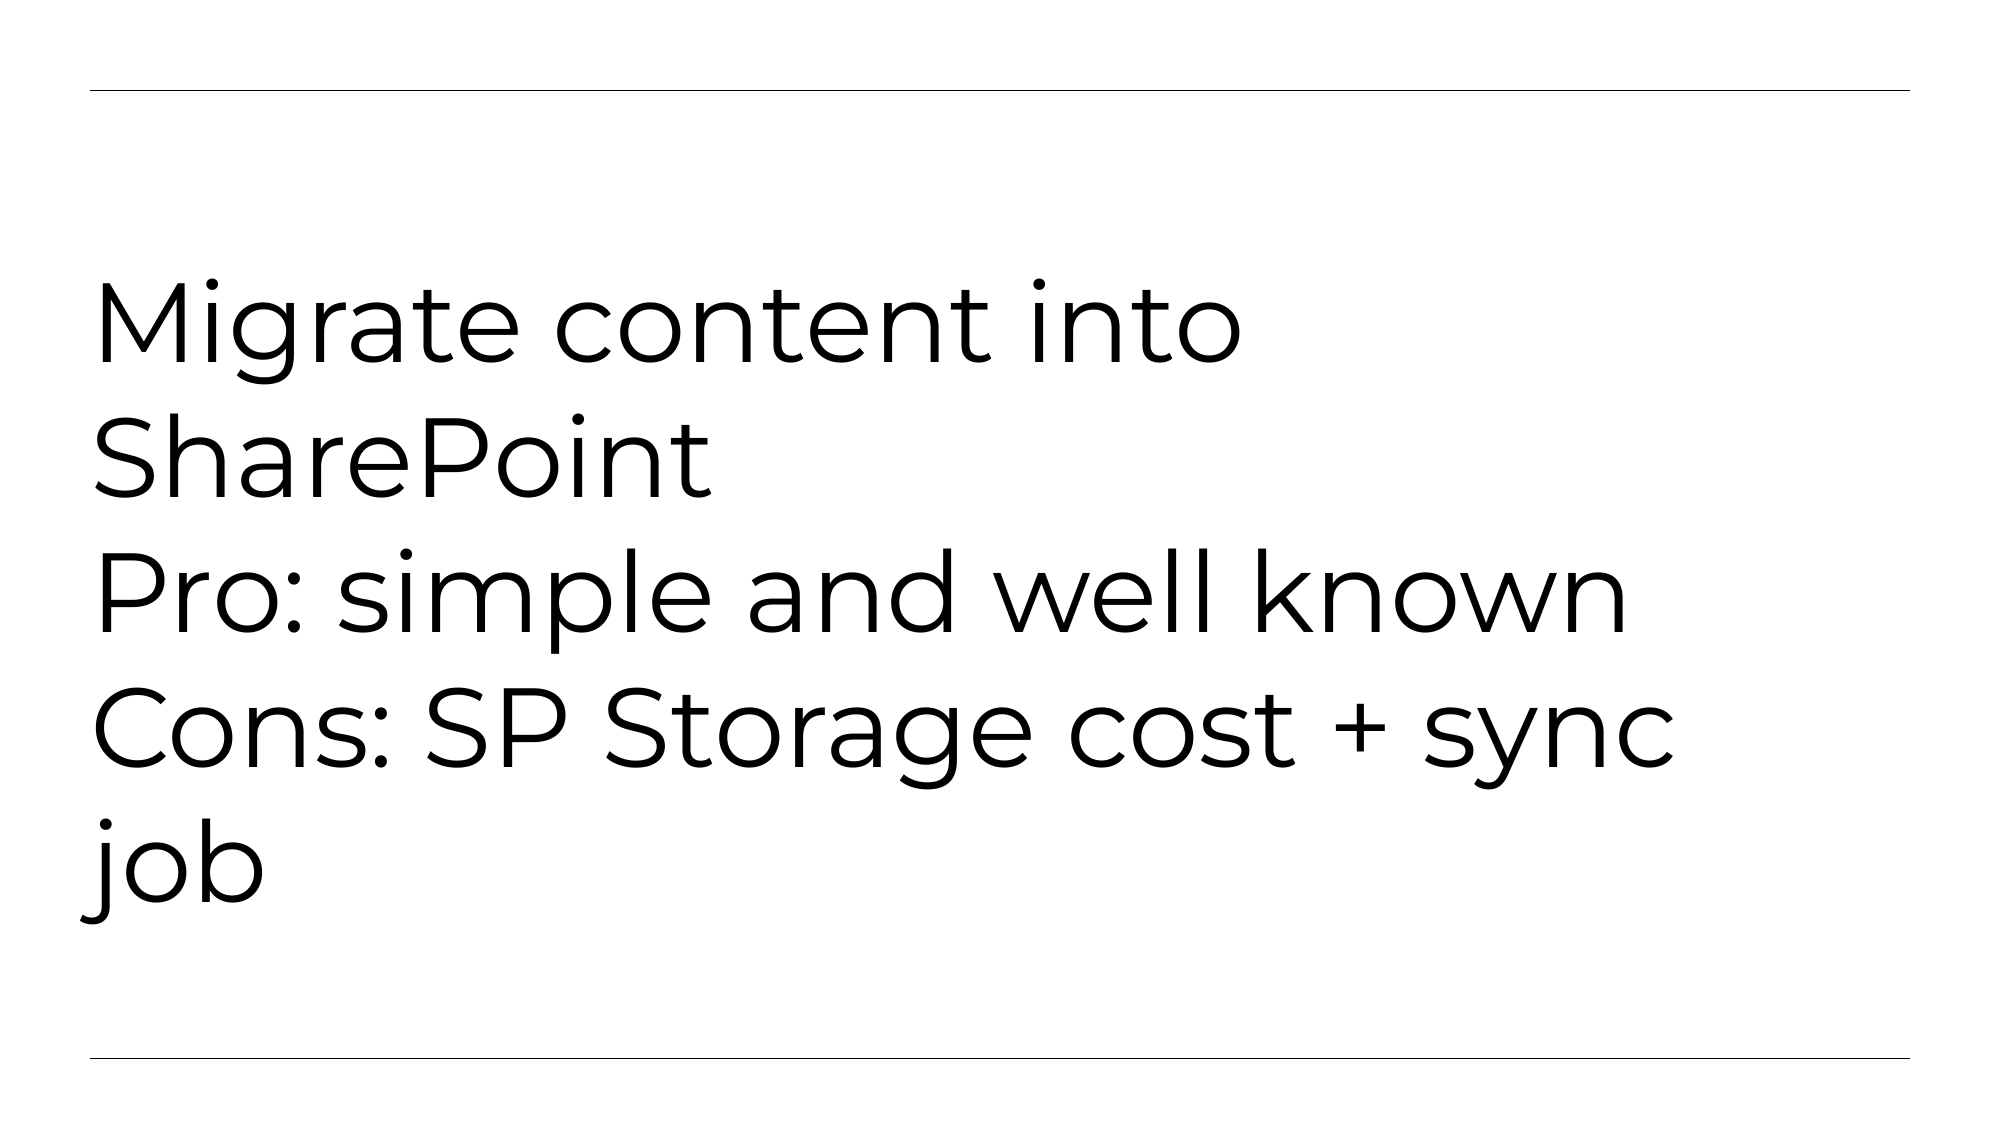

# Migrate content into SharePoint Pro: simple and well known Cons: SP Storage cost + sync job